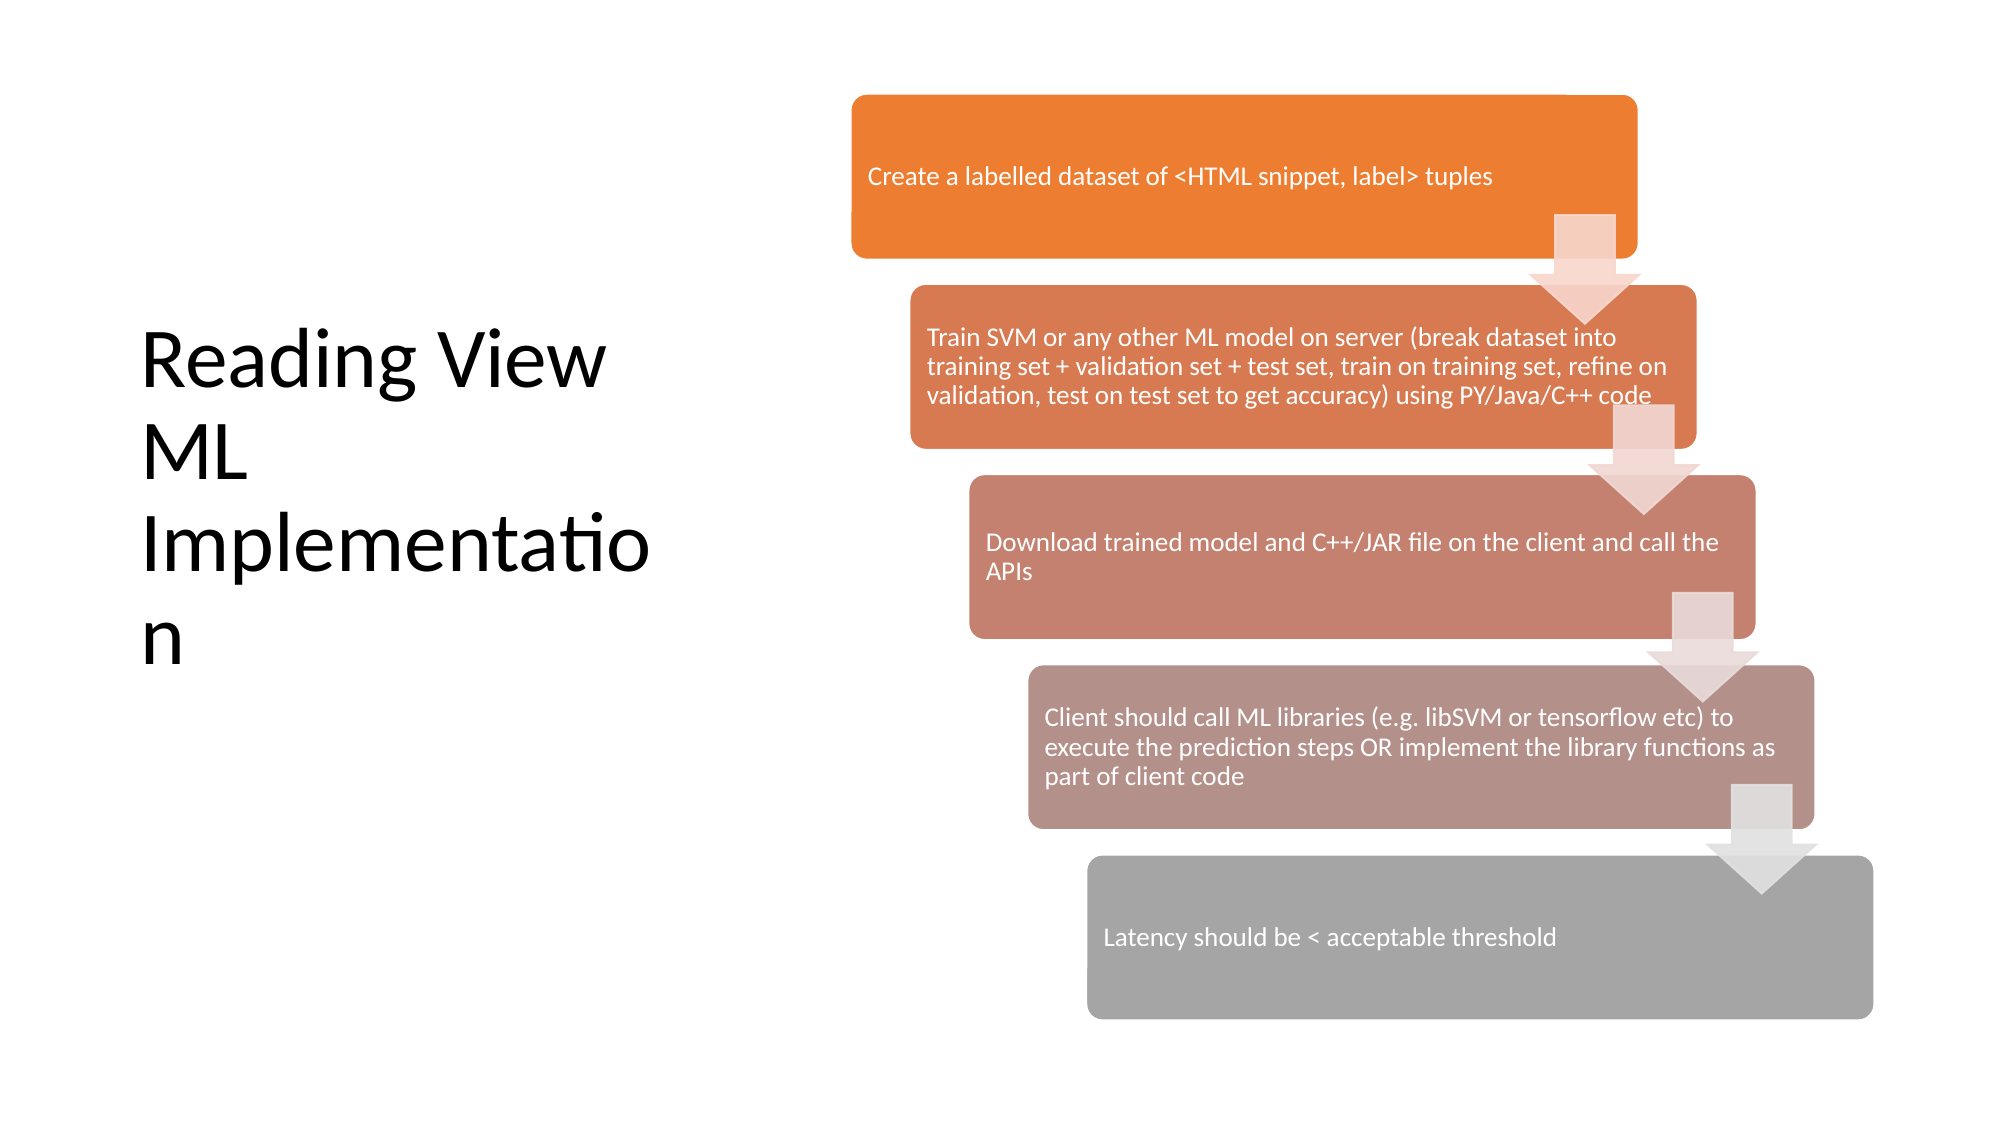

# Reading View ML Implementation
Create a labelled dataset of <HTML snippet, label> tuples
Train SVM or any other ML model on server (break dataset into training set + validation set + test set, train on training set, refine on validation, test on test set to get accuracy) using PY/Java/C++ code
Download trained model and C++/JAR file on the client and call the APIs
Client should call ML libraries (e.g. libSVM or tensorflow etc) to execute the prediction steps OR implement the library functions as part of client code
Latency should be < acceptable threshold